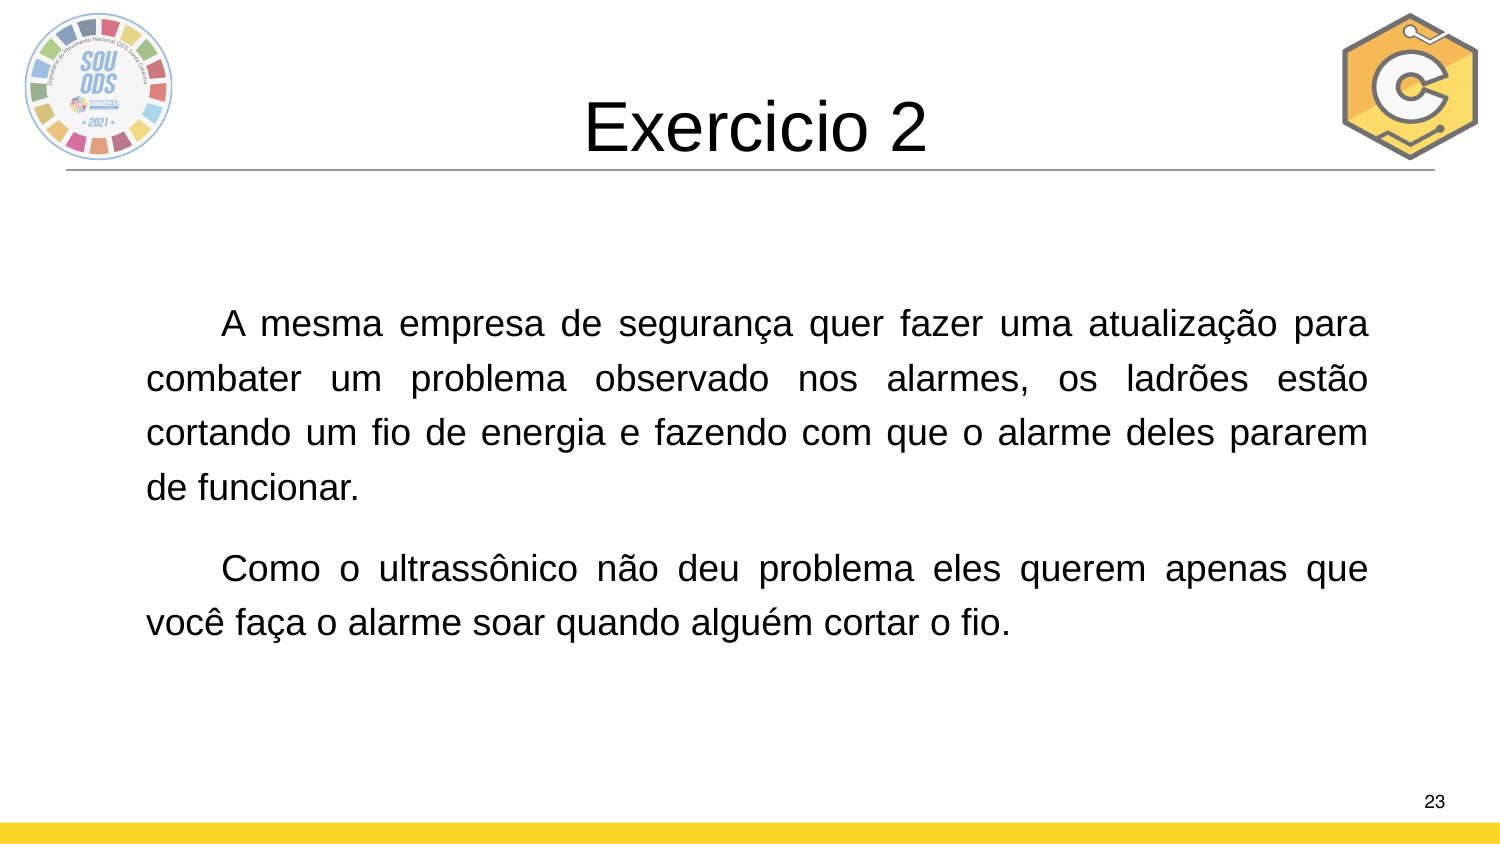

Exercicio 2
A mesma empresa de segurança quer fazer uma atualização para combater um problema observado nos alarmes, os ladrões estão cortando um fio de energia e fazendo com que o alarme deles pararem de funcionar.
Como o ultrassônico não deu problema eles querem apenas que você faça o alarme soar quando alguém cortar o fio.
23